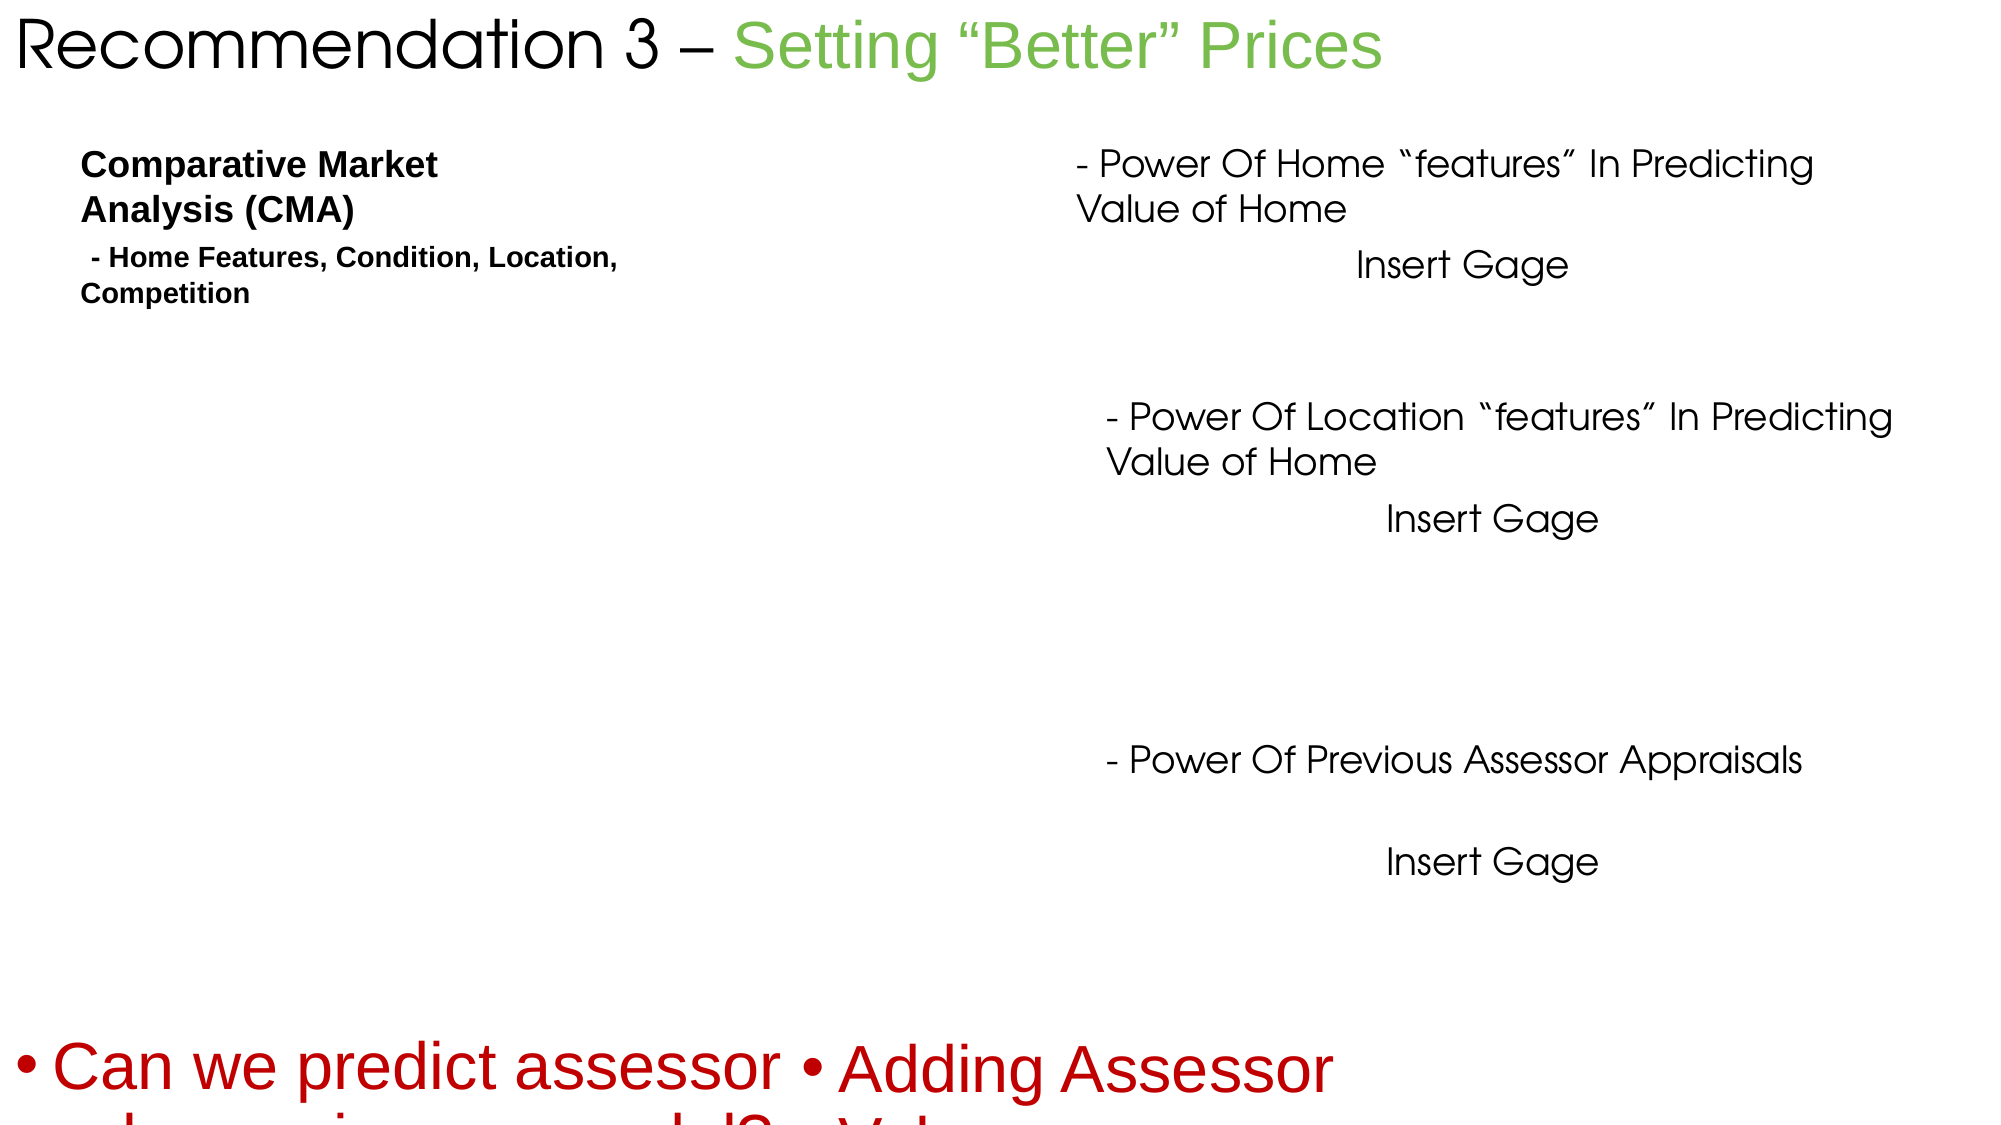

# Recommendation 3 – Setting “Better” Prices
Comparative Market Analysis (CMA)
 - Home Features, Condition, Location, Competition
- Power Of Home “features” In Predicting Value of Home
Insert Gage
- Power Of Location “features” In Predicting Value of Home
Insert Gage
- Power Of Previous Assessor Appraisals
Insert Gage
Can we predict assessor values using our model?
?

Adding Assessor Values
?